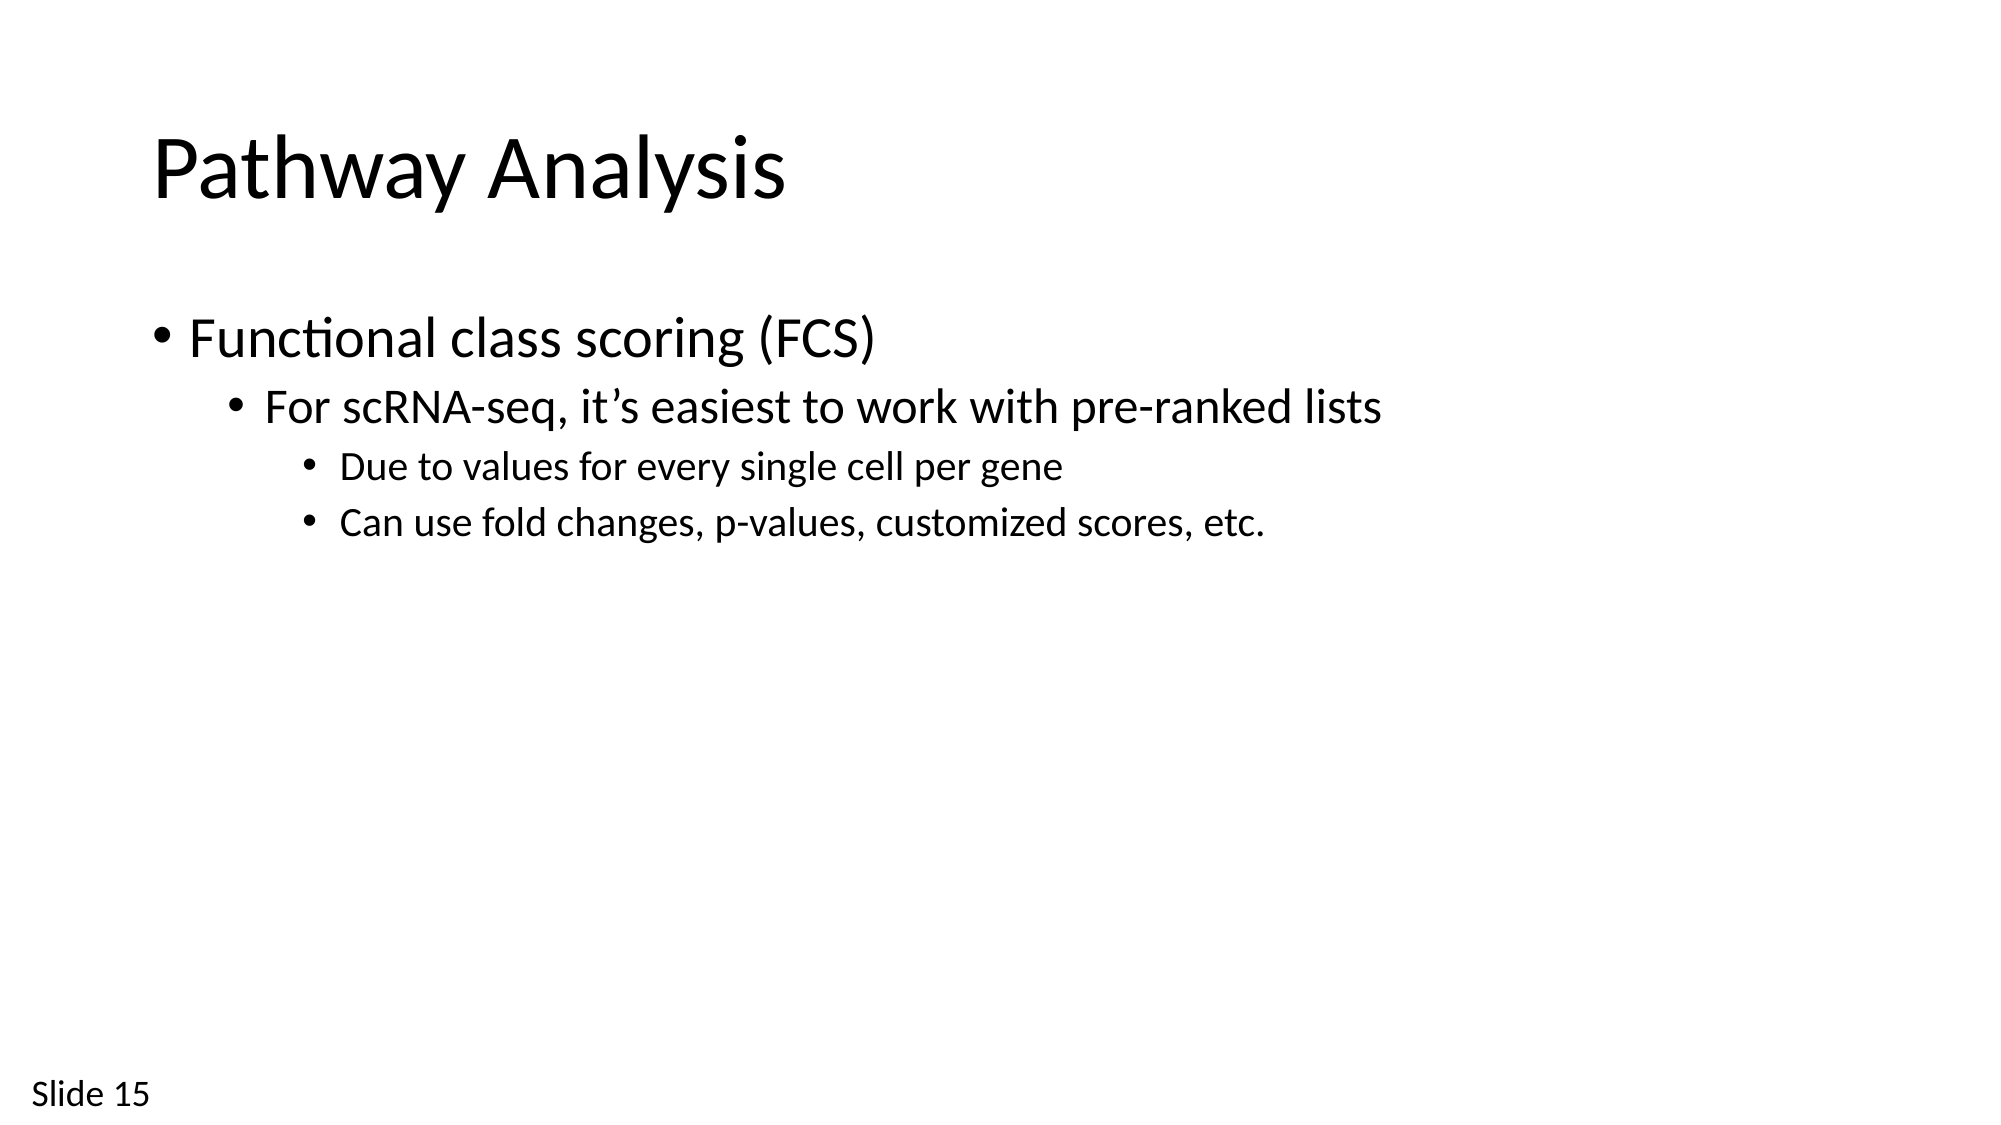

# Pathway Analysis
Functional class scoring (FCS)
For scRNA-seq, it’s easiest to work with pre-ranked lists
Due to values for every single cell per gene
Can use fold changes, p-values, customized scores, etc.
Slide 15